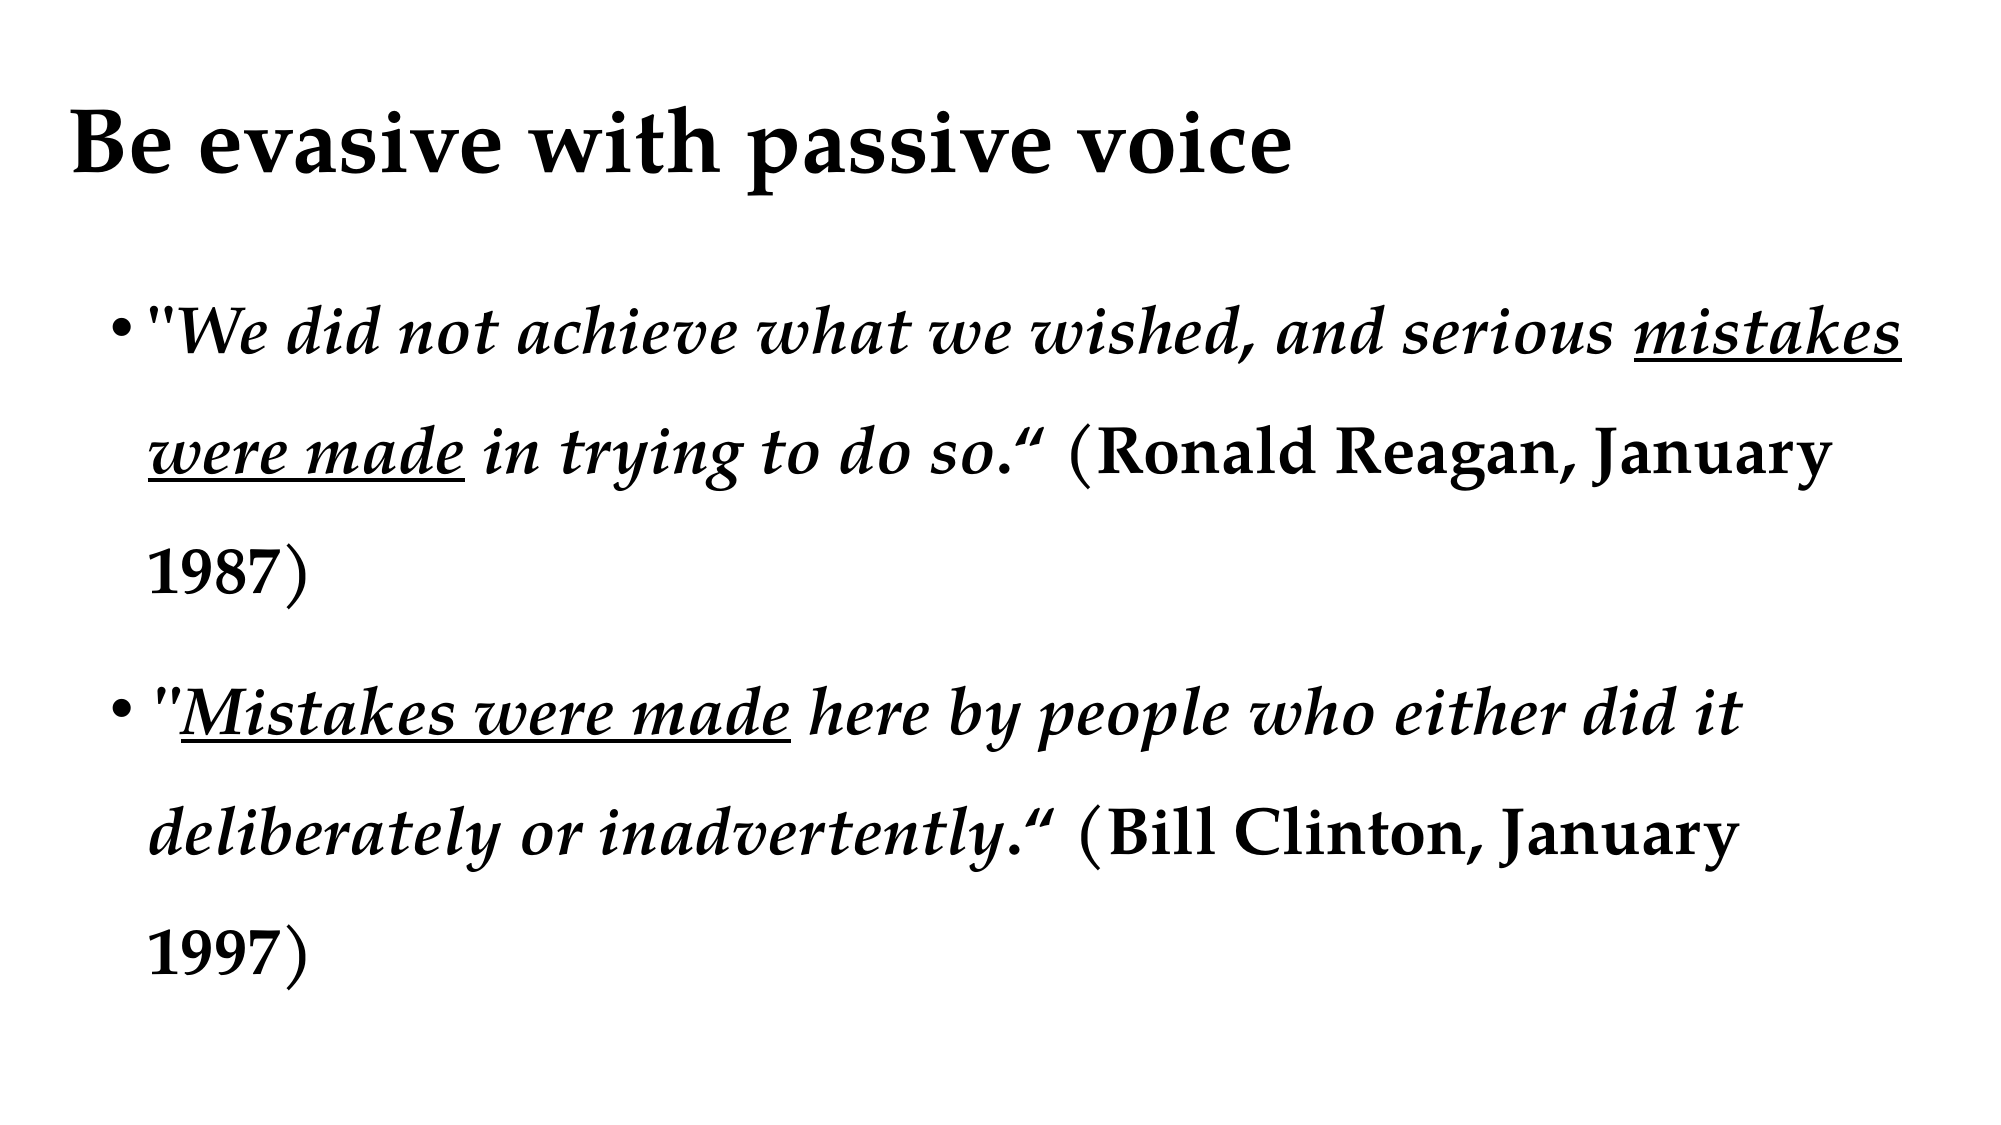

# Be evasive with passive voice
"We did not achieve what we wished, and serious mistakes were made in trying to do so.“ (Ronald Reagan, January 1987)
"Mistakes were made here by people who either did it deliberately or inadvertently.“ (Bill Clinton, January 1997)